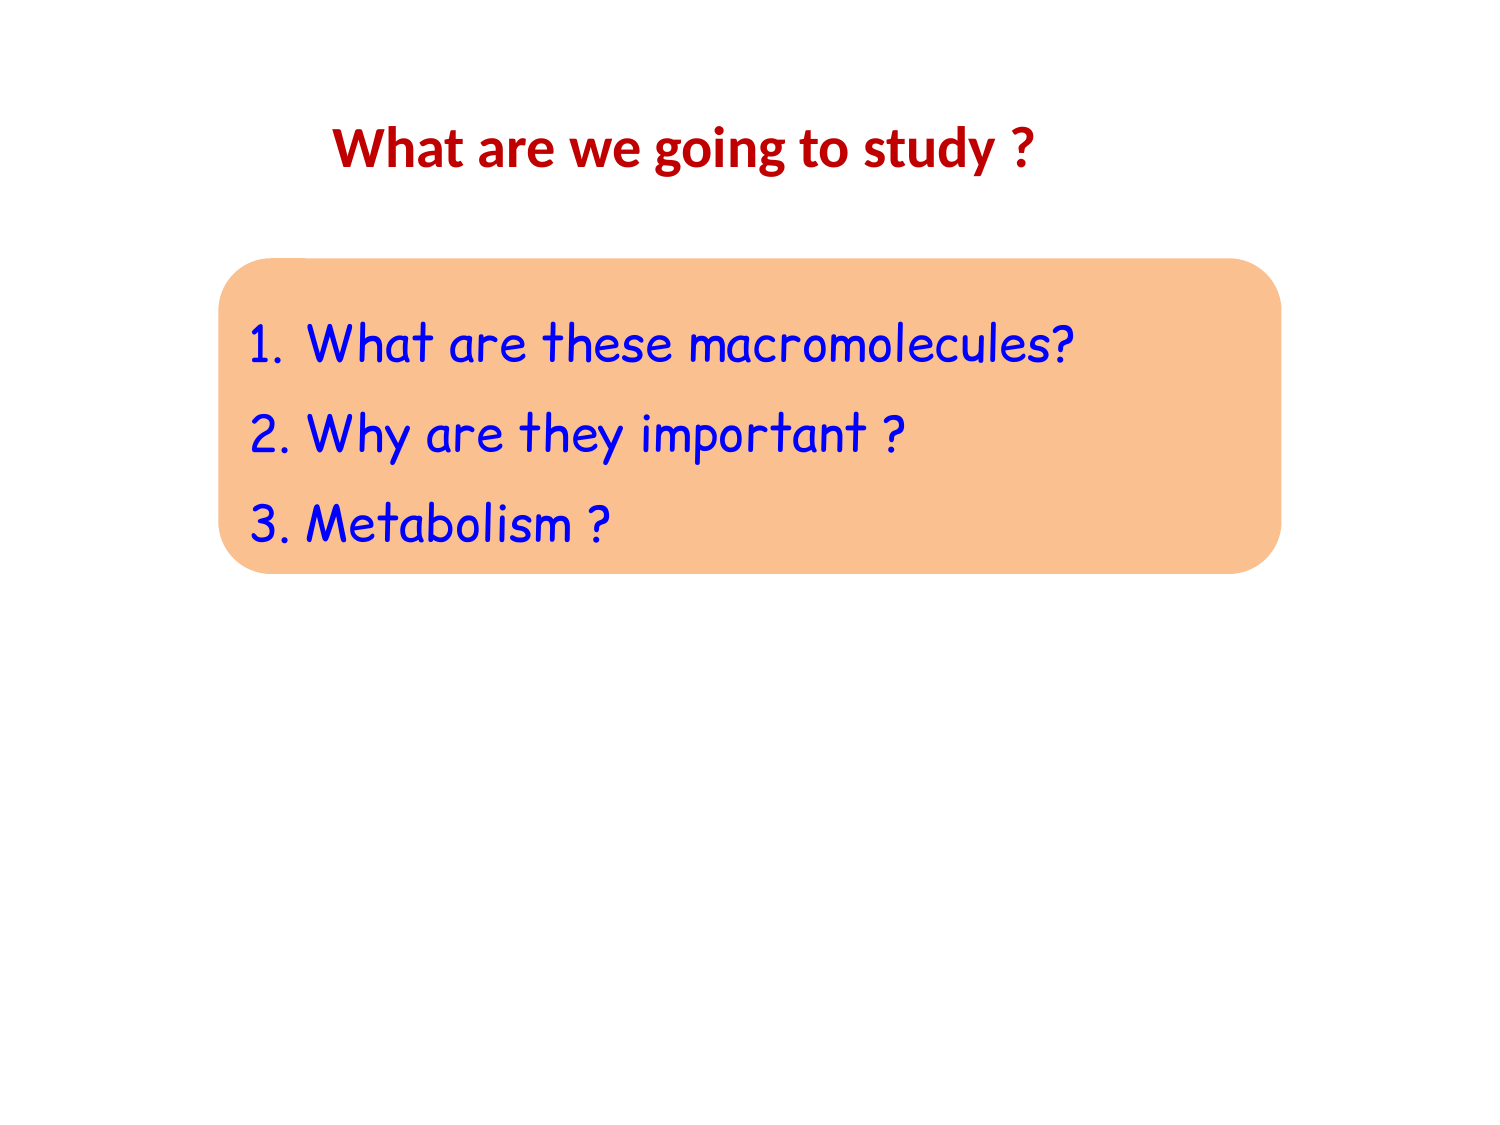

What are we going to study ?

What are these macromolecules?
Why are they important ?
Metabolism ?